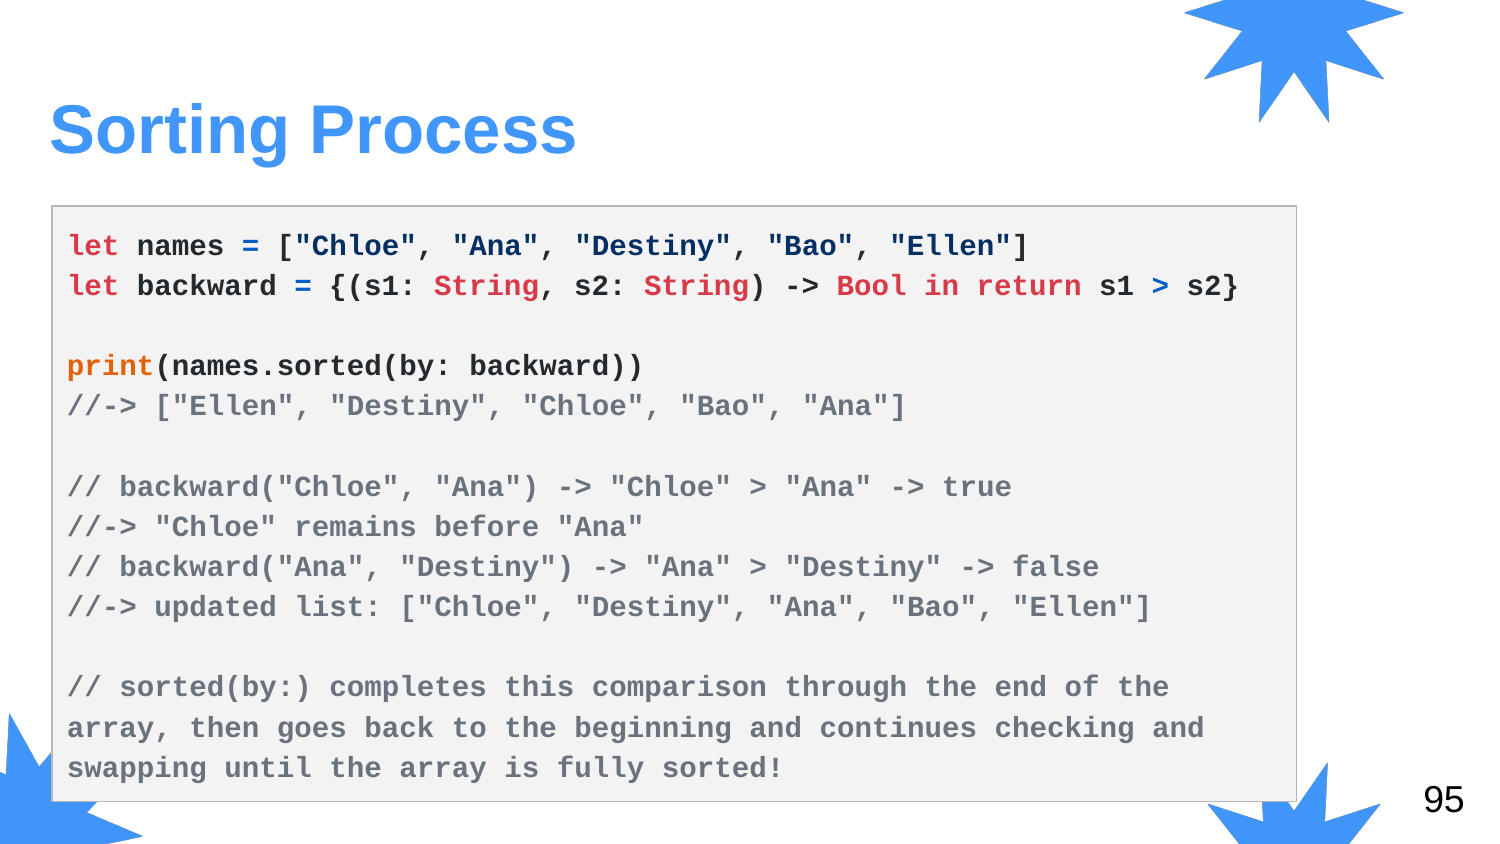

# Sorting Process
let names = ["Chloe", "Ana", "Destiny", "Bao", "Ellen"]
let backward = {(s1: String, s2: String) -> Bool in return s1 > s2}

print(names.sorted(by: backward))
//-> ["Ellen", "Destiny", "Chloe", "Bao", "Ana"]

// backward("Chloe", "Ana") -> "Chloe" > "Ana" -> true
//-> "Chloe" remains before "Ana"
// backward("Ana", "Destiny") -> "Ana" > "Destiny" -> false
//-> updated list: ["Chloe", "Destiny", "Ana", "Bao", "Ellen"]

// sorted(by:) completes this comparison through the end of the array, then goes back to the beginning and continues checking and swapping until the array is fully sorted!